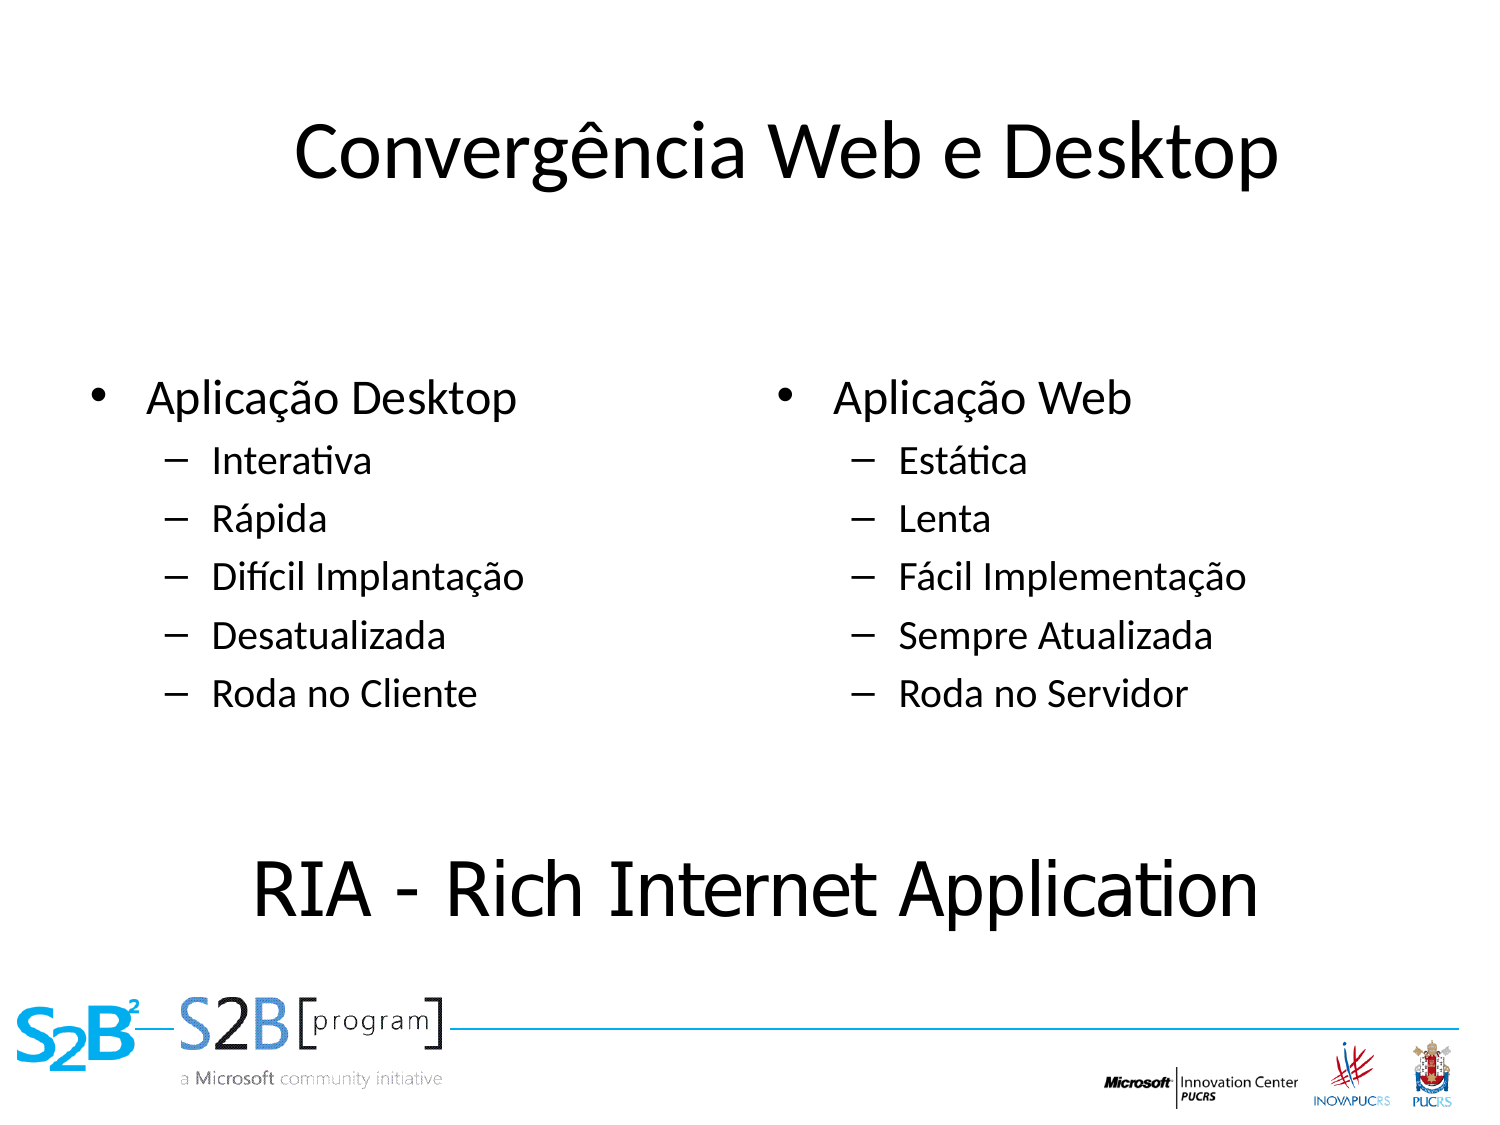

# Convergência Web e Desktop

Aplicação Desktop
Interativa
Rápida
Difícil Implantação
Desatualizada
Roda no Cliente
Aplicação Web
Estática
Lenta
Fácil Implementação
Sempre Atualizada
Roda no Servidor
RIA - Rich Internet Application